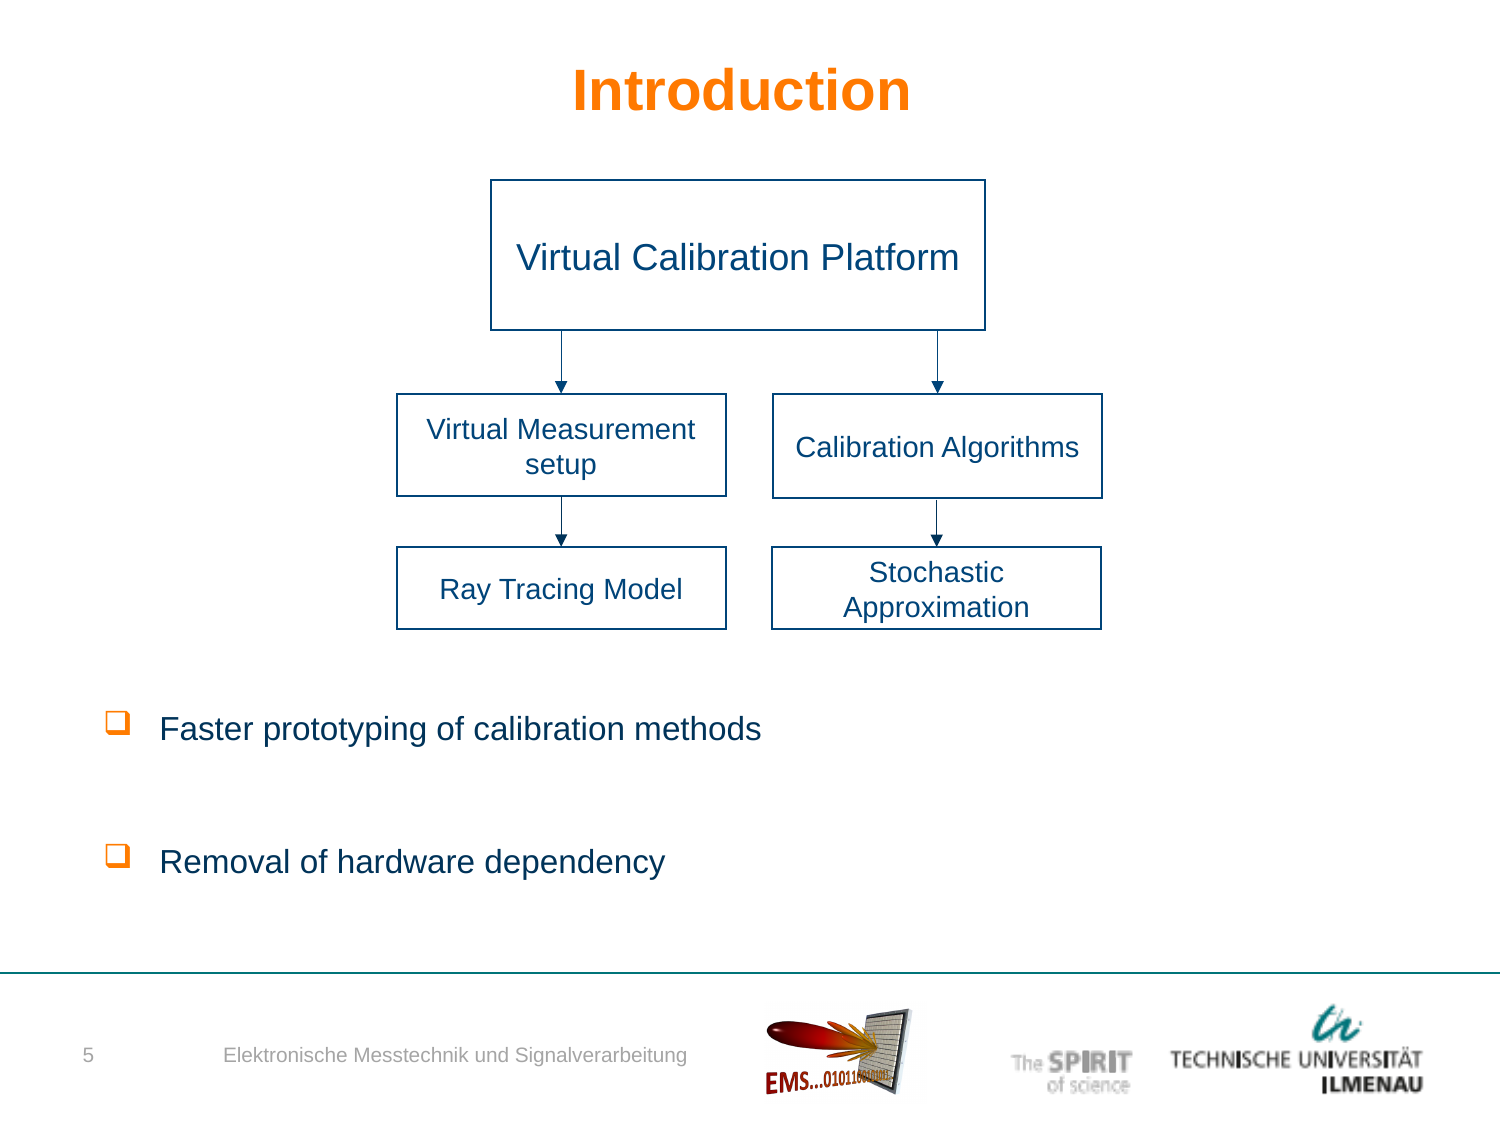

# Introduction

 Faster prototyping of calibration methods

 Removal of hardware dependency
Virtual Calibration Platform
Virtual Measurement setup
Calibration Algorithms
Ray Tracing Model
Stochastic Approximation
Elektronische Messtechnik und Signalverarbeitung
5